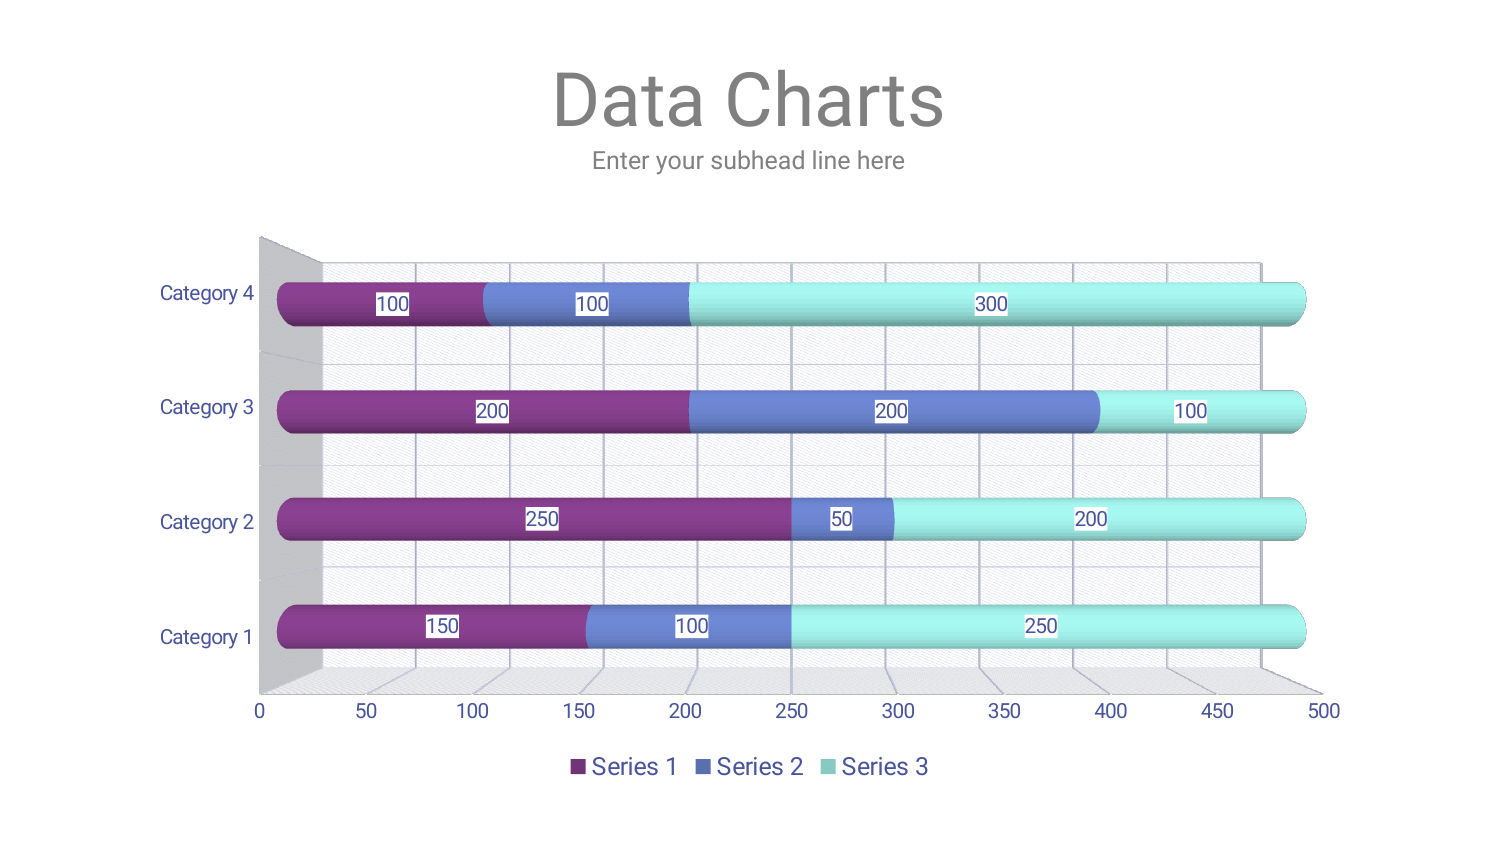

# Data Charts
Enter your subhead line here

[unsupported chart]